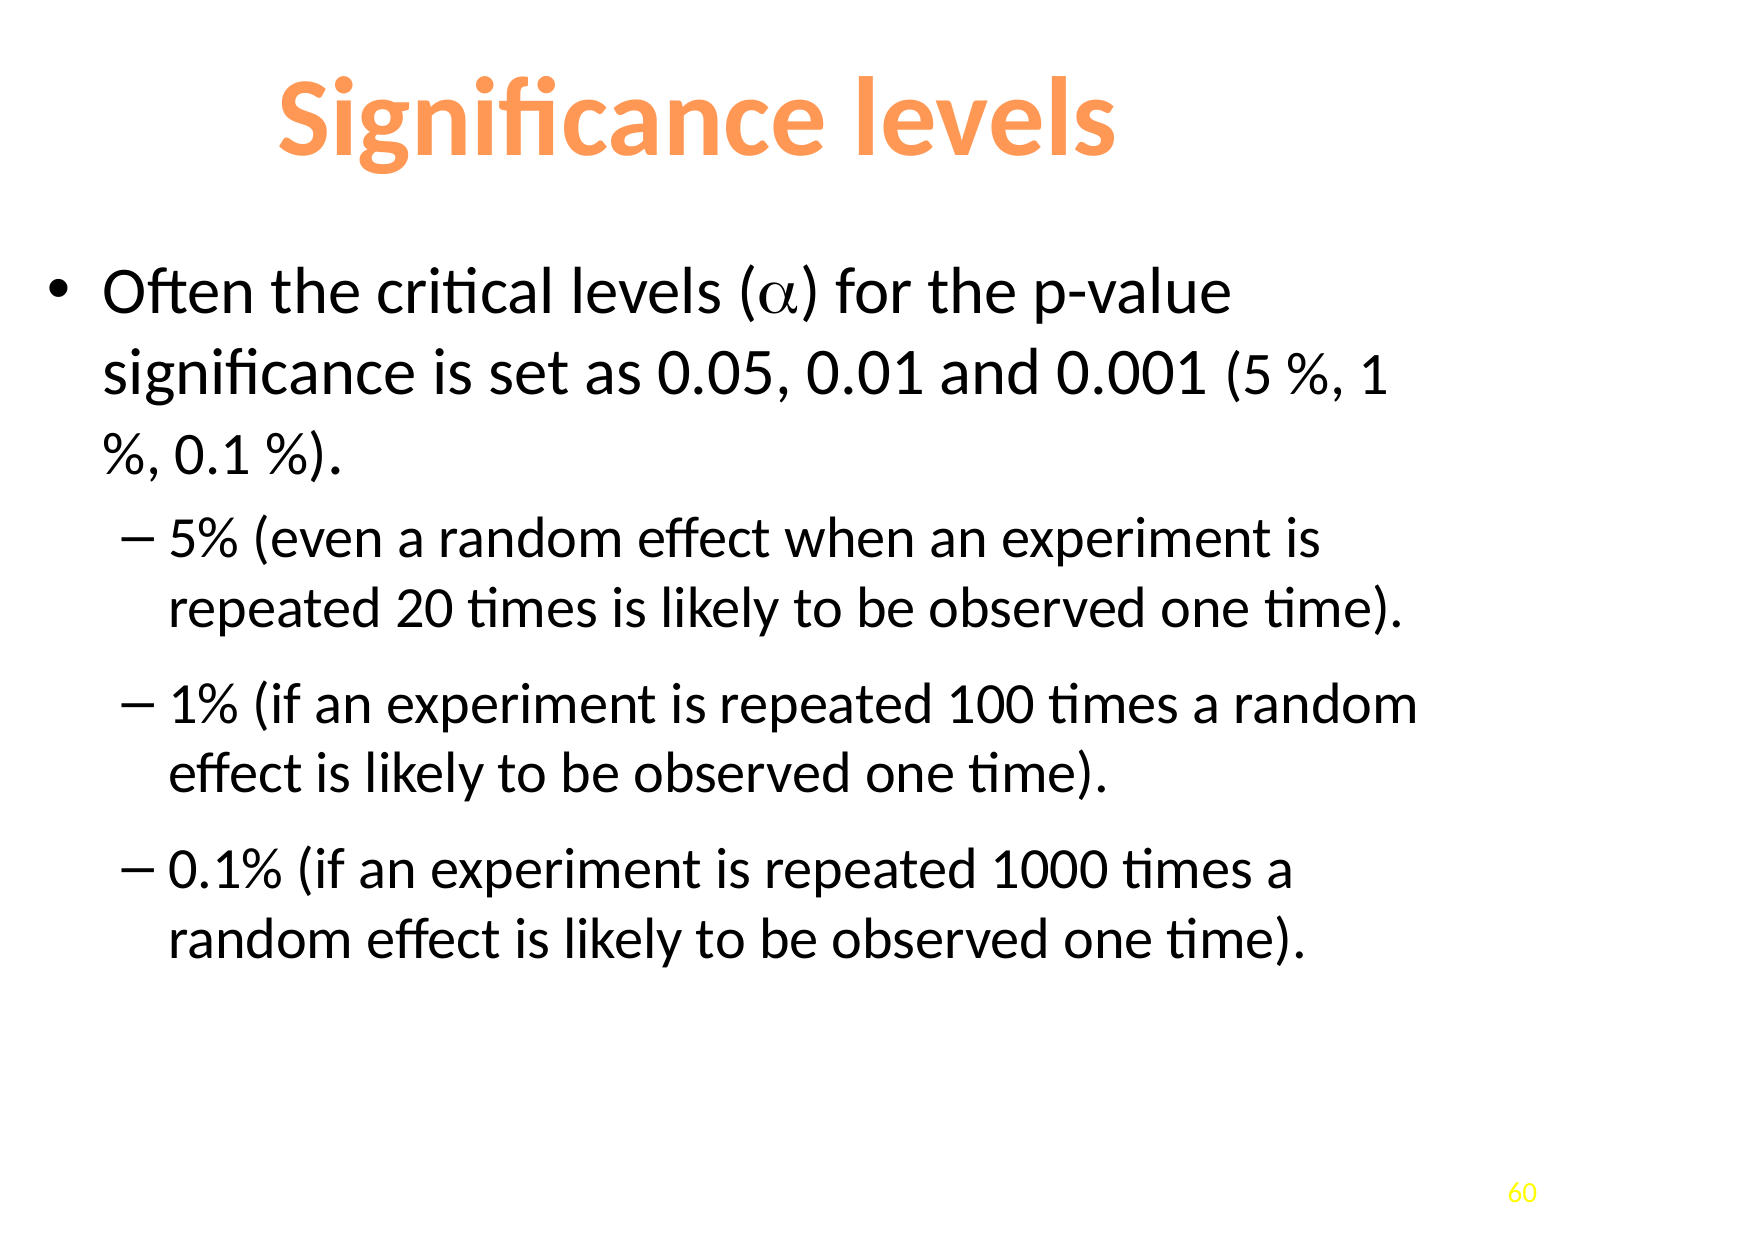

# Significance levels
Often the critical levels (α) for the p-value significance is set as 0.05, 0.01 and 0.001 (5 %, 1 %, 0.1 %).
5% (even a random effect when an experiment is repeated 20 times is likely to be observed one time).
1% (if an experiment is repeated 100 times a random effect is likely to be observed one time).
0.1% (if an experiment is repeated 1000 times a random effect is likely to be observed one time).
60